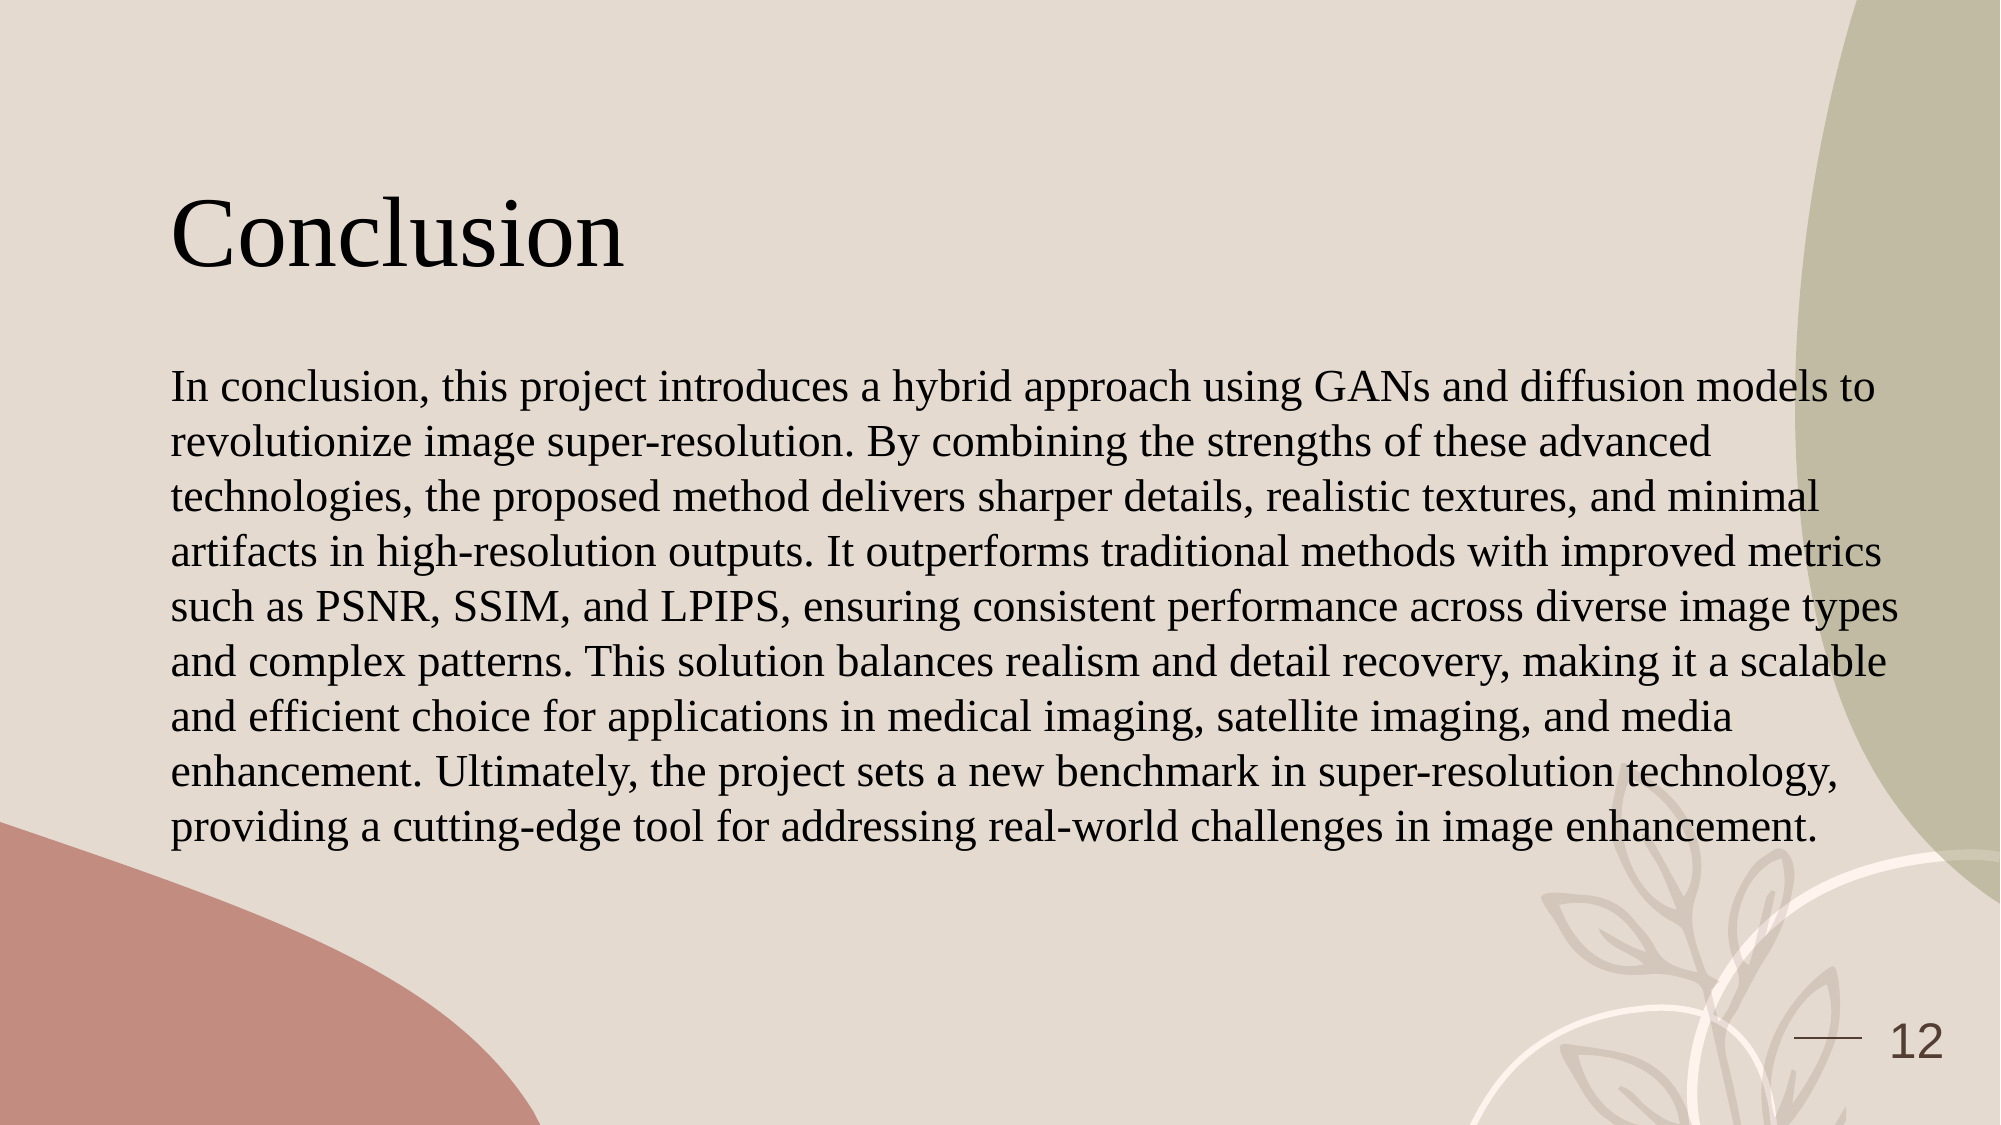

# Conclusion
In conclusion, this project introduces a hybrid approach using GANs and diffusion models to revolutionize image super-resolution. By combining the strengths of these advanced technologies, the proposed method delivers sharper details, realistic textures, and minimal artifacts in high-resolution outputs. It outperforms traditional methods with improved metrics such as PSNR, SSIM, and LPIPS, ensuring consistent performance across diverse image types and complex patterns. This solution balances realism and detail recovery, making it a scalable and efficient choice for applications in medical imaging, satellite imaging, and media enhancement. Ultimately, the project sets a new benchmark in super-resolution technology, providing a cutting-edge tool for addressing real-world challenges in image enhancement.
12